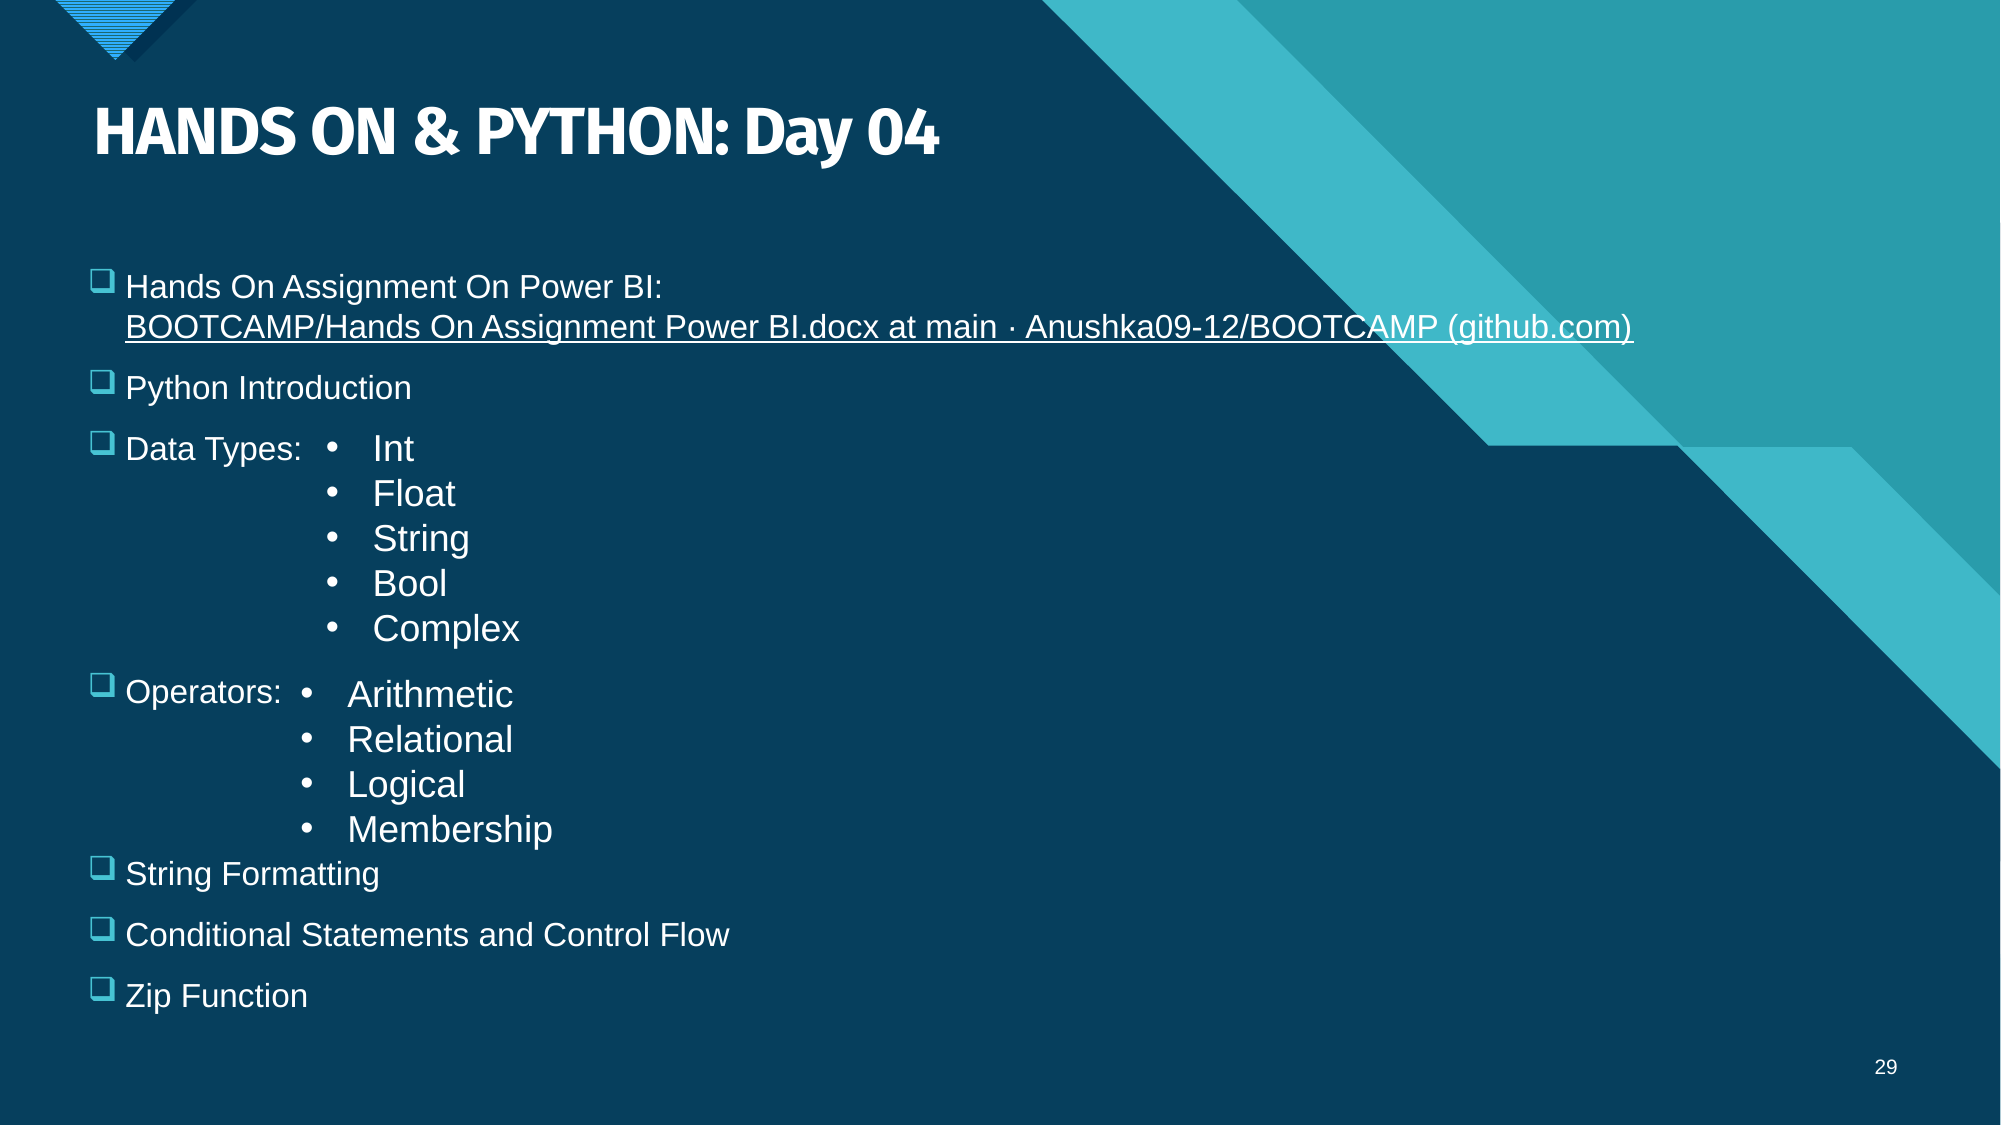

# HANDS ON & PYTHON: Day 04
Hands On Assignment On Power BI: BOOTCAMP/Hands On Assignment Power BI.docx at main · Anushka09-12/BOOTCAMP (github.com)
Python Introduction
Data Types:

Operators:

String Formatting
Conditional Statements and Control Flow
Zip Function

Int
Float
String
Bool
Complex
Arithmetic
Relational
Logical
Membership
29